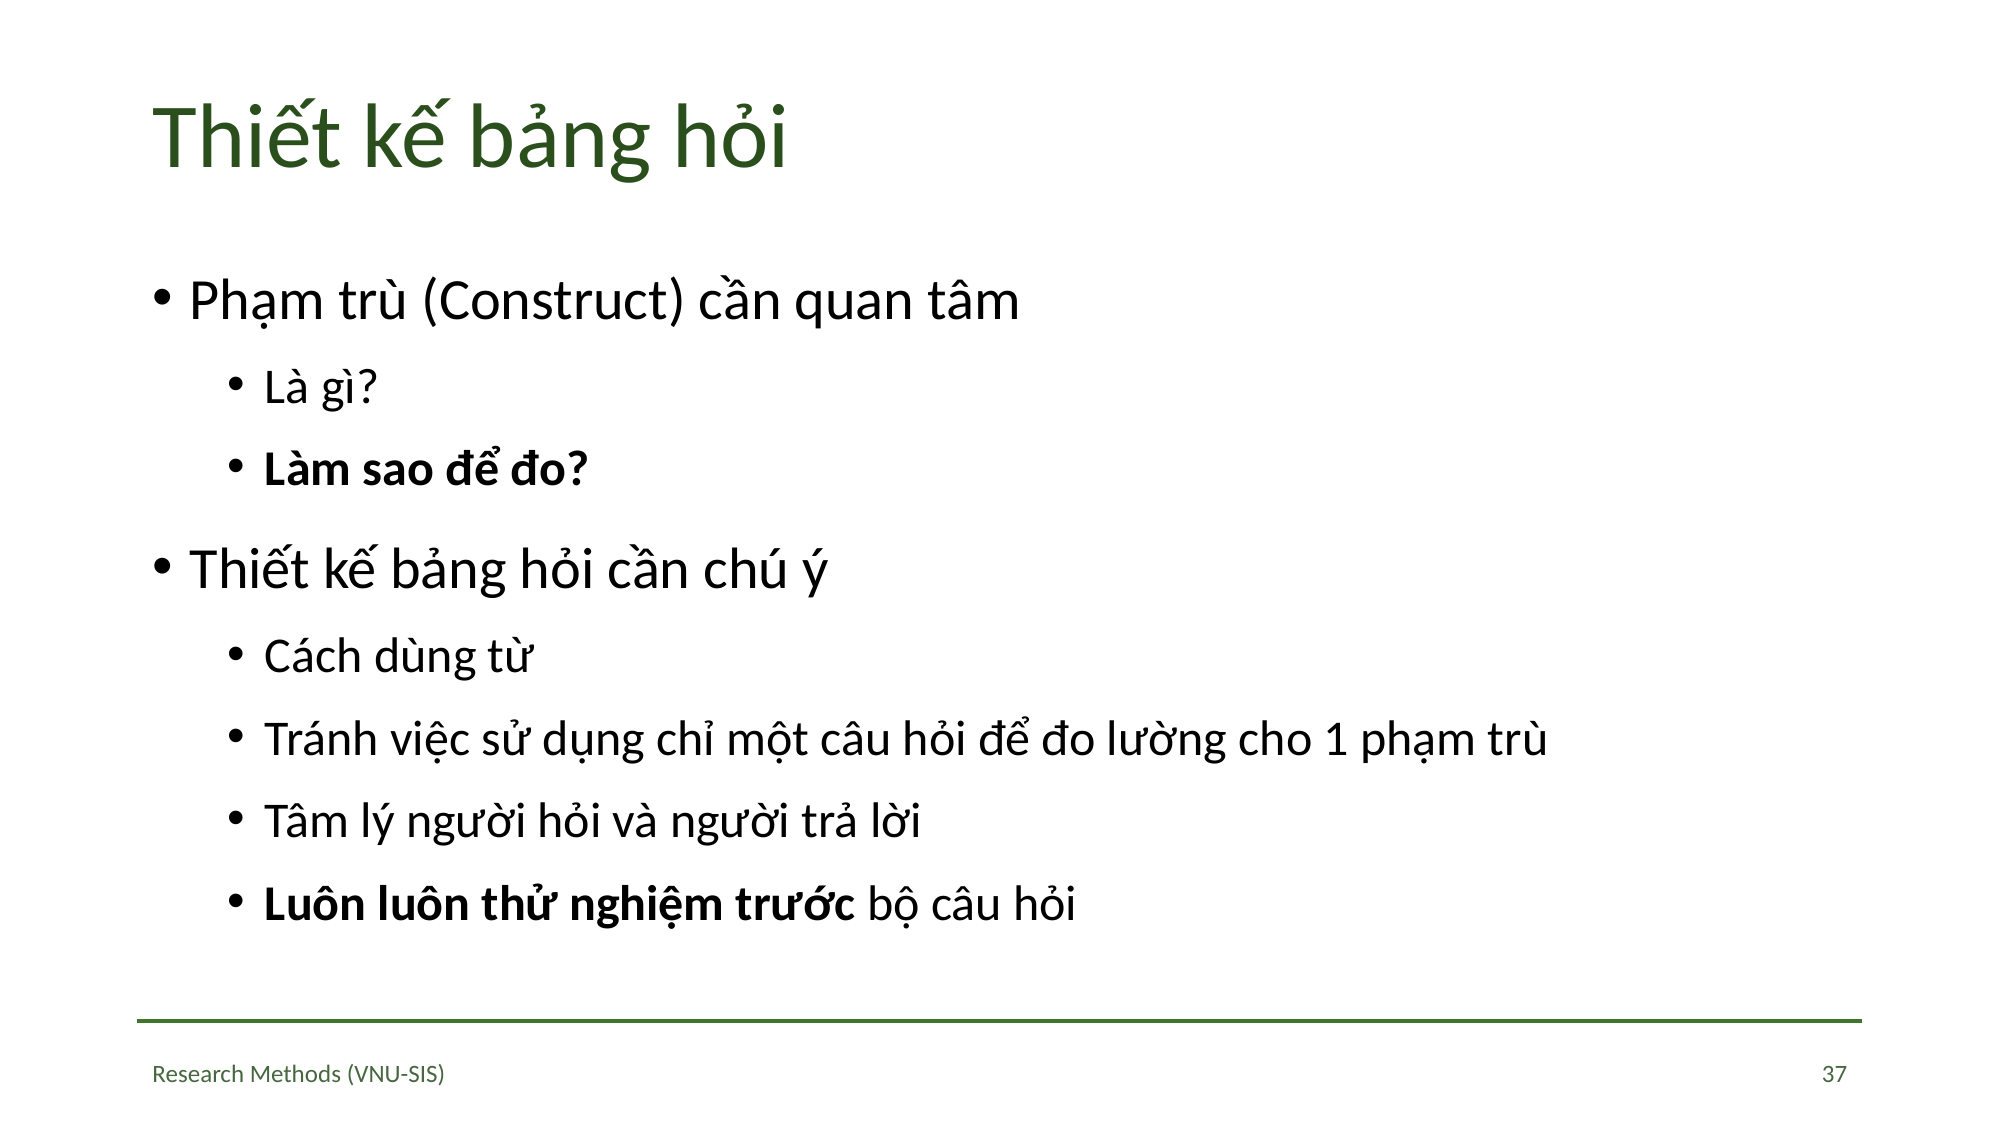

# Thiết kế bảng hỏi
Phạm trù (Construct) cần quan tâm
Là gì?
Làm sao để đo?
Thiết kế bảng hỏi cần chú ý
Cách dùng từ
Tránh việc sử dụng chỉ một câu hỏi để đo lường cho 1 phạm trù
Tâm lý người hỏi và người trả lời
Luôn luôn thử nghiệm trước bộ câu hỏi

37
Research Methods (VNU-SIS)